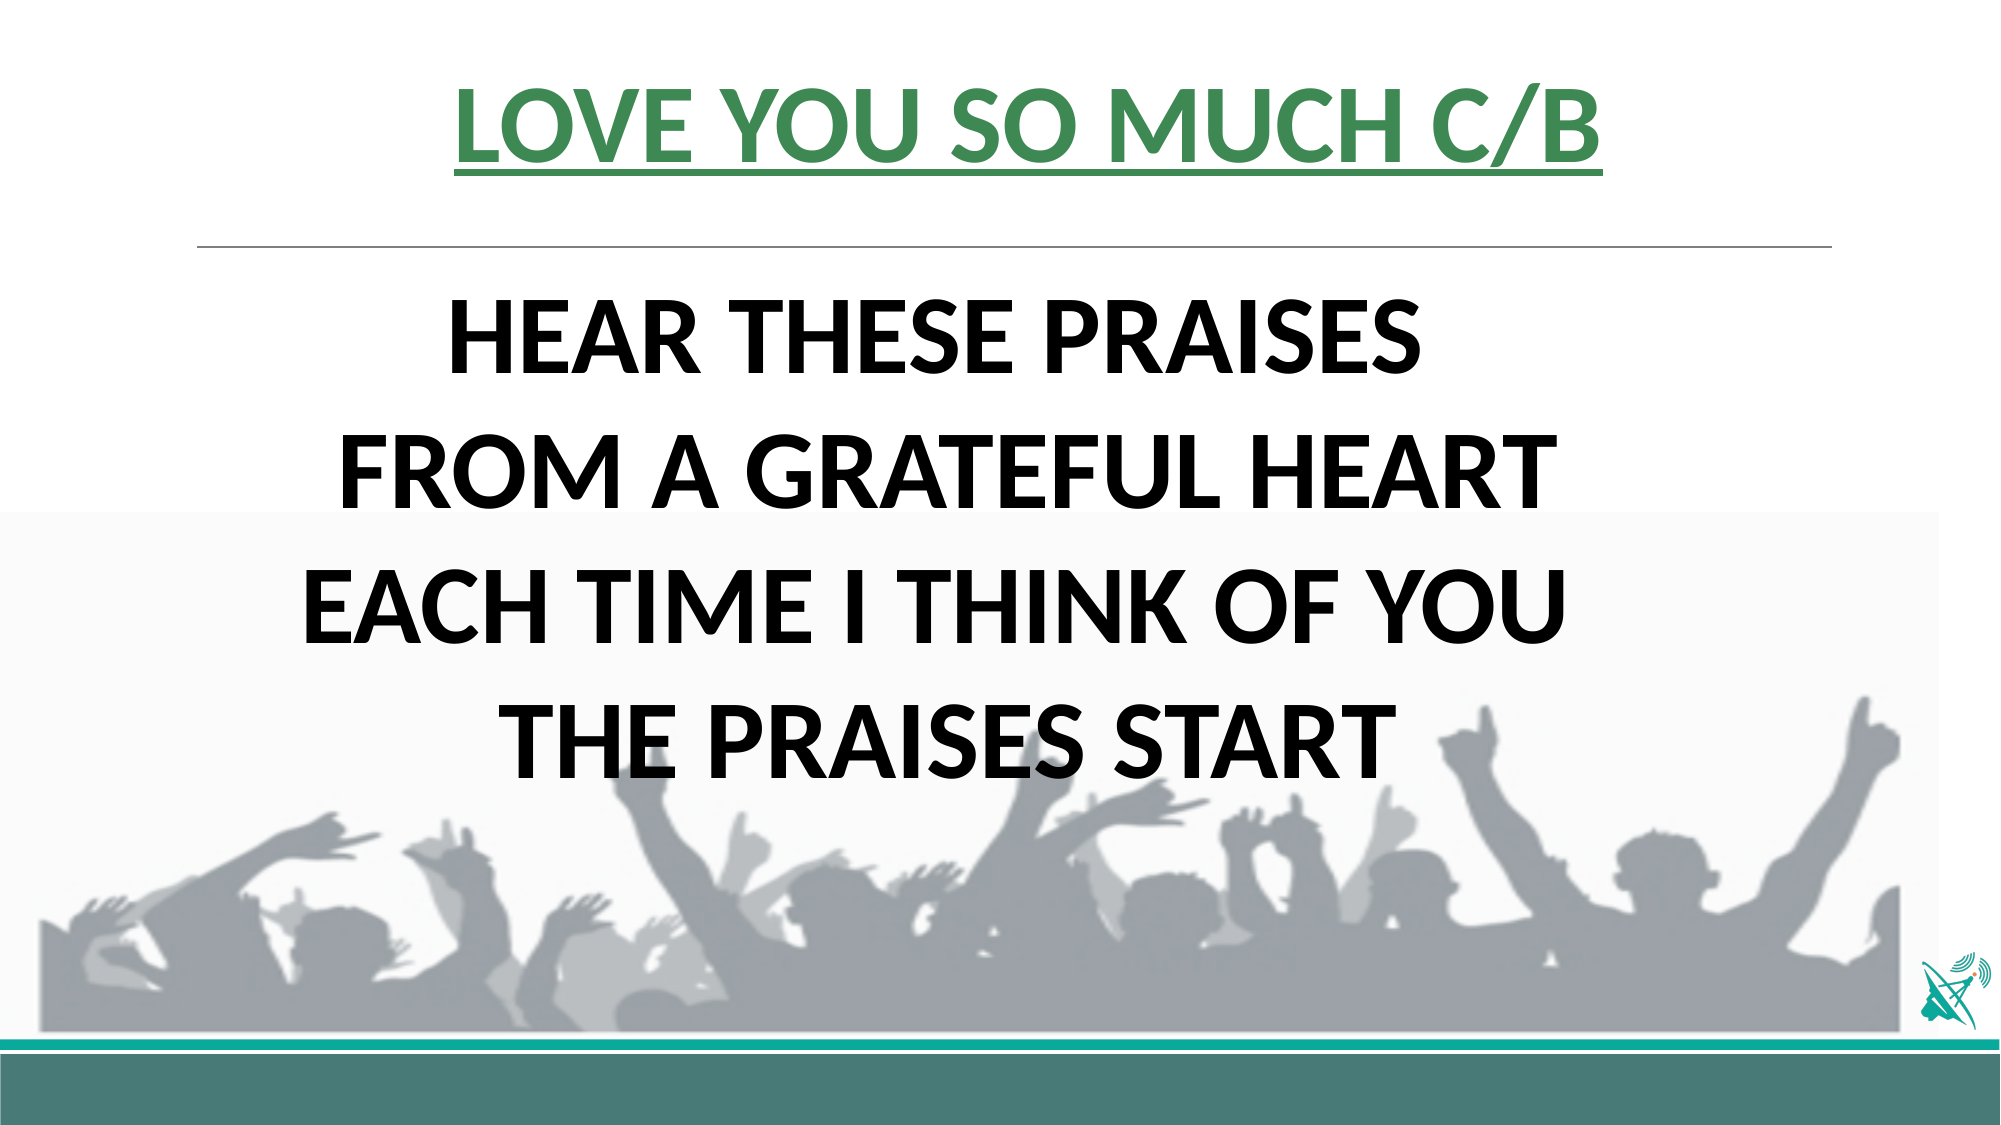

# LOVE YOU SO MUCH C/B
HEAR THESE PRAISES
FROM A GRATEFUL HEART
EACH TIME I THINK OF YOU
THE PRAISES START